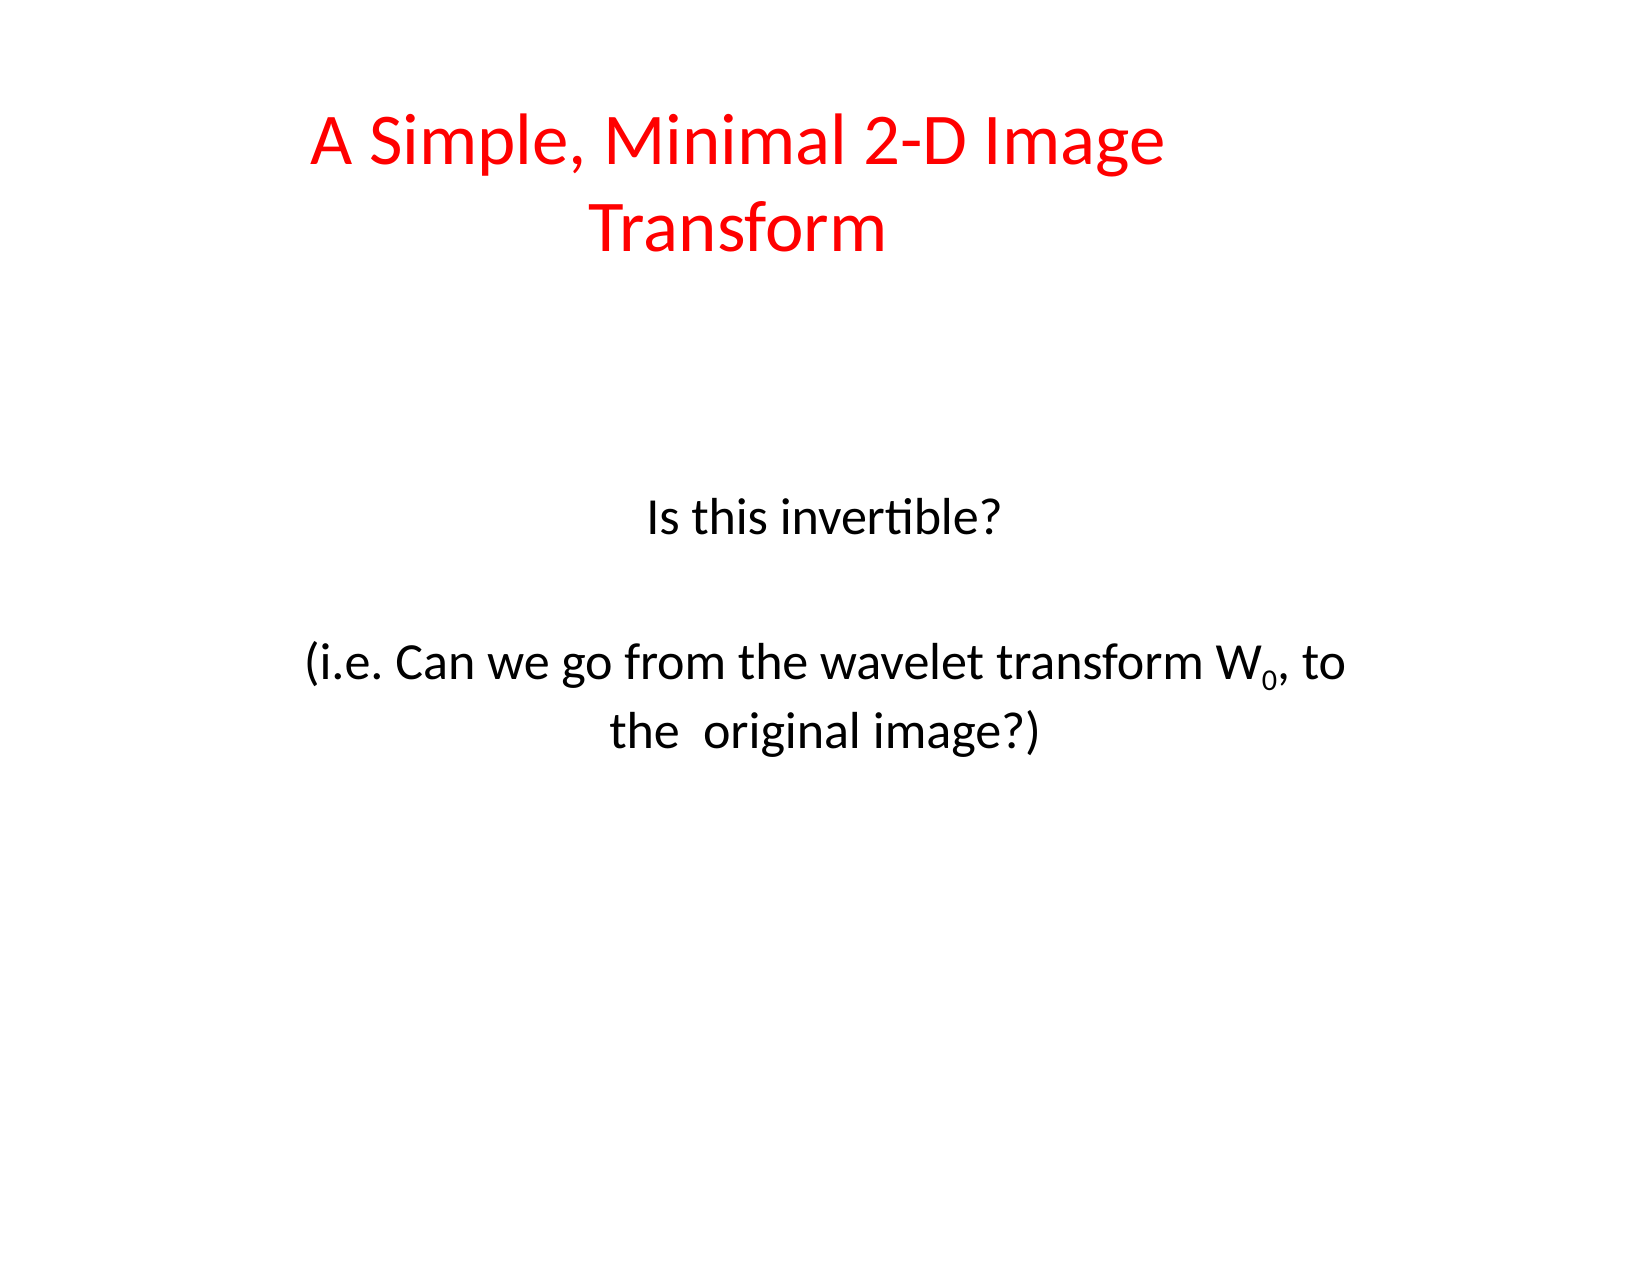

# A Simple, Minimal 2-D Image Transform
Is this invertible?

(i.e. Can we go from the wavelet transform W0, to the  original image?)